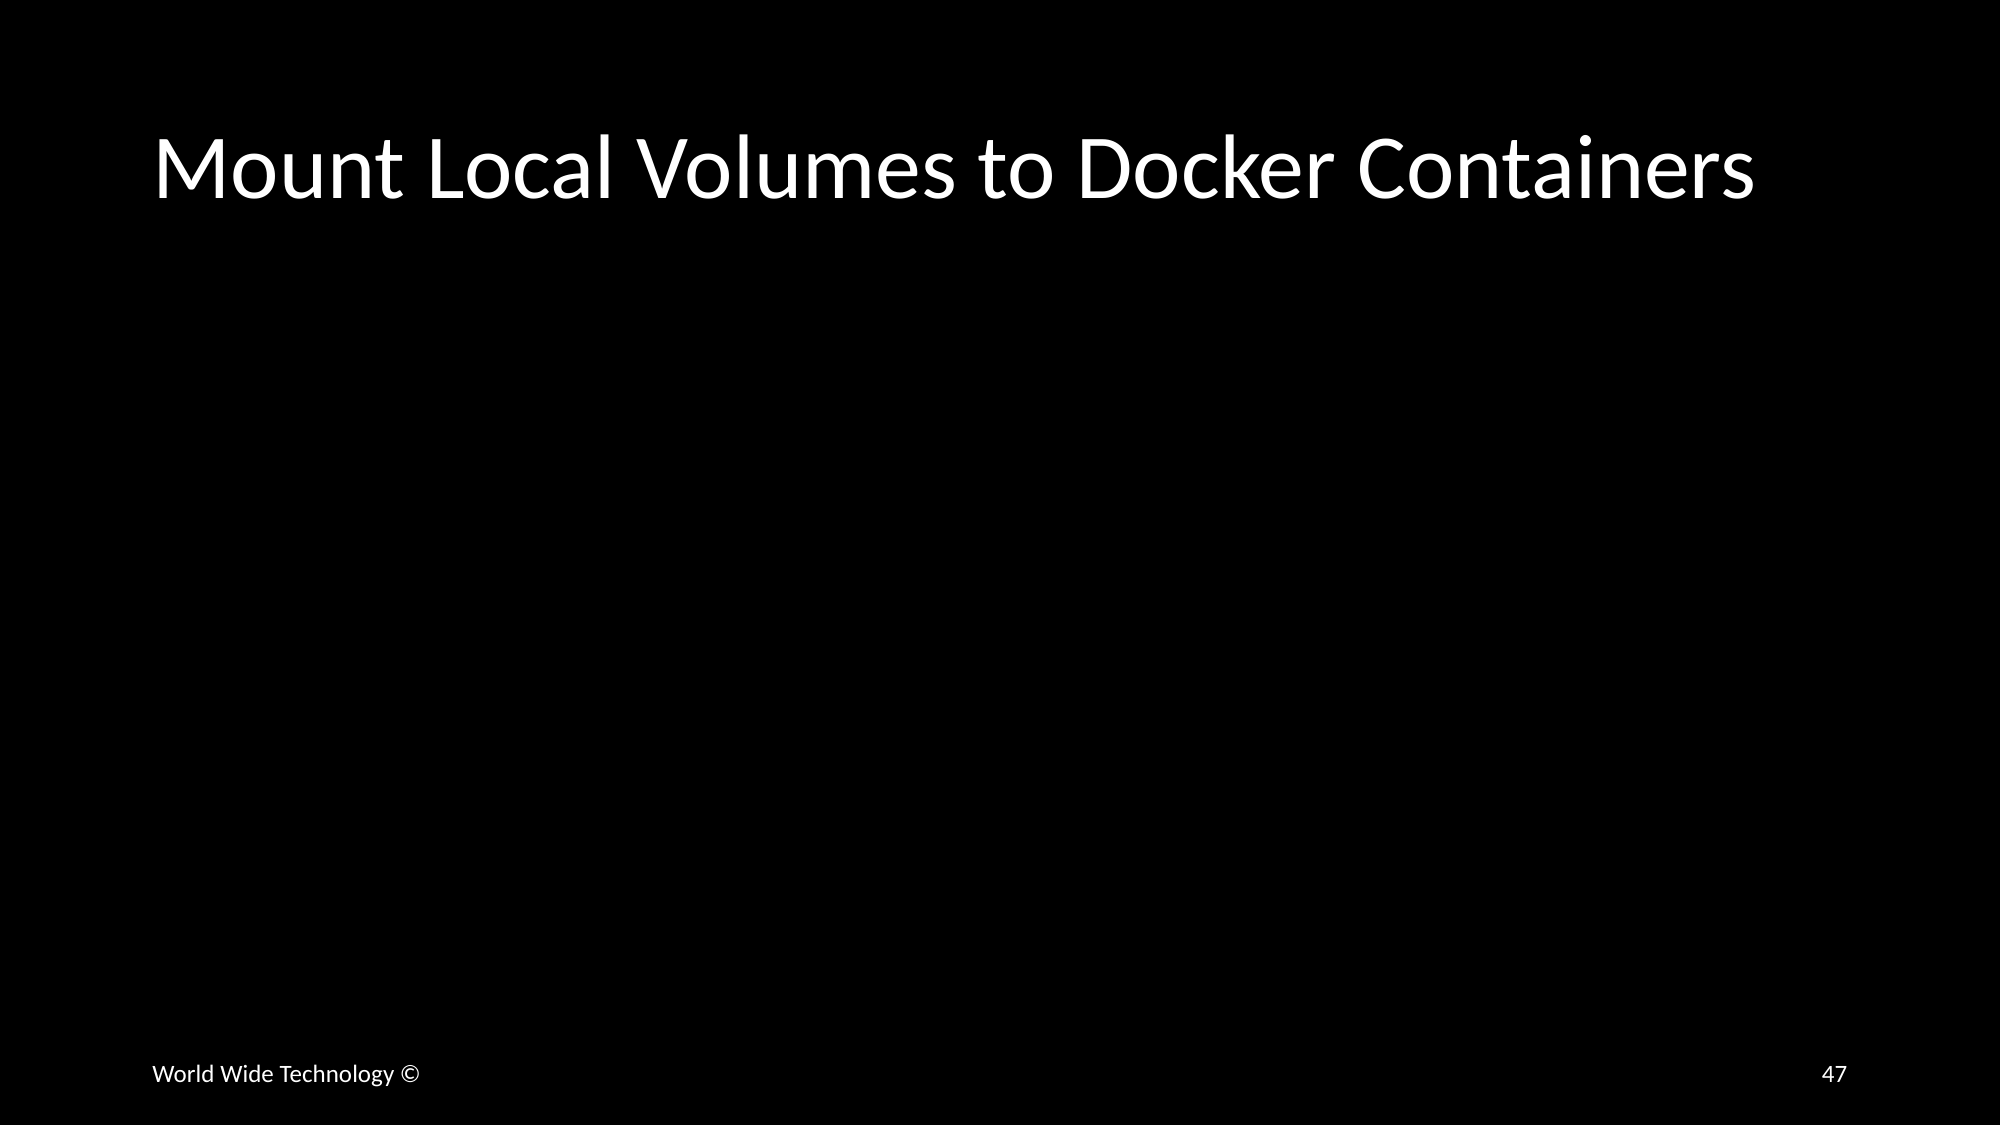

# Mount Local Volumes to Docker Containers

World Wide Technology ©
47